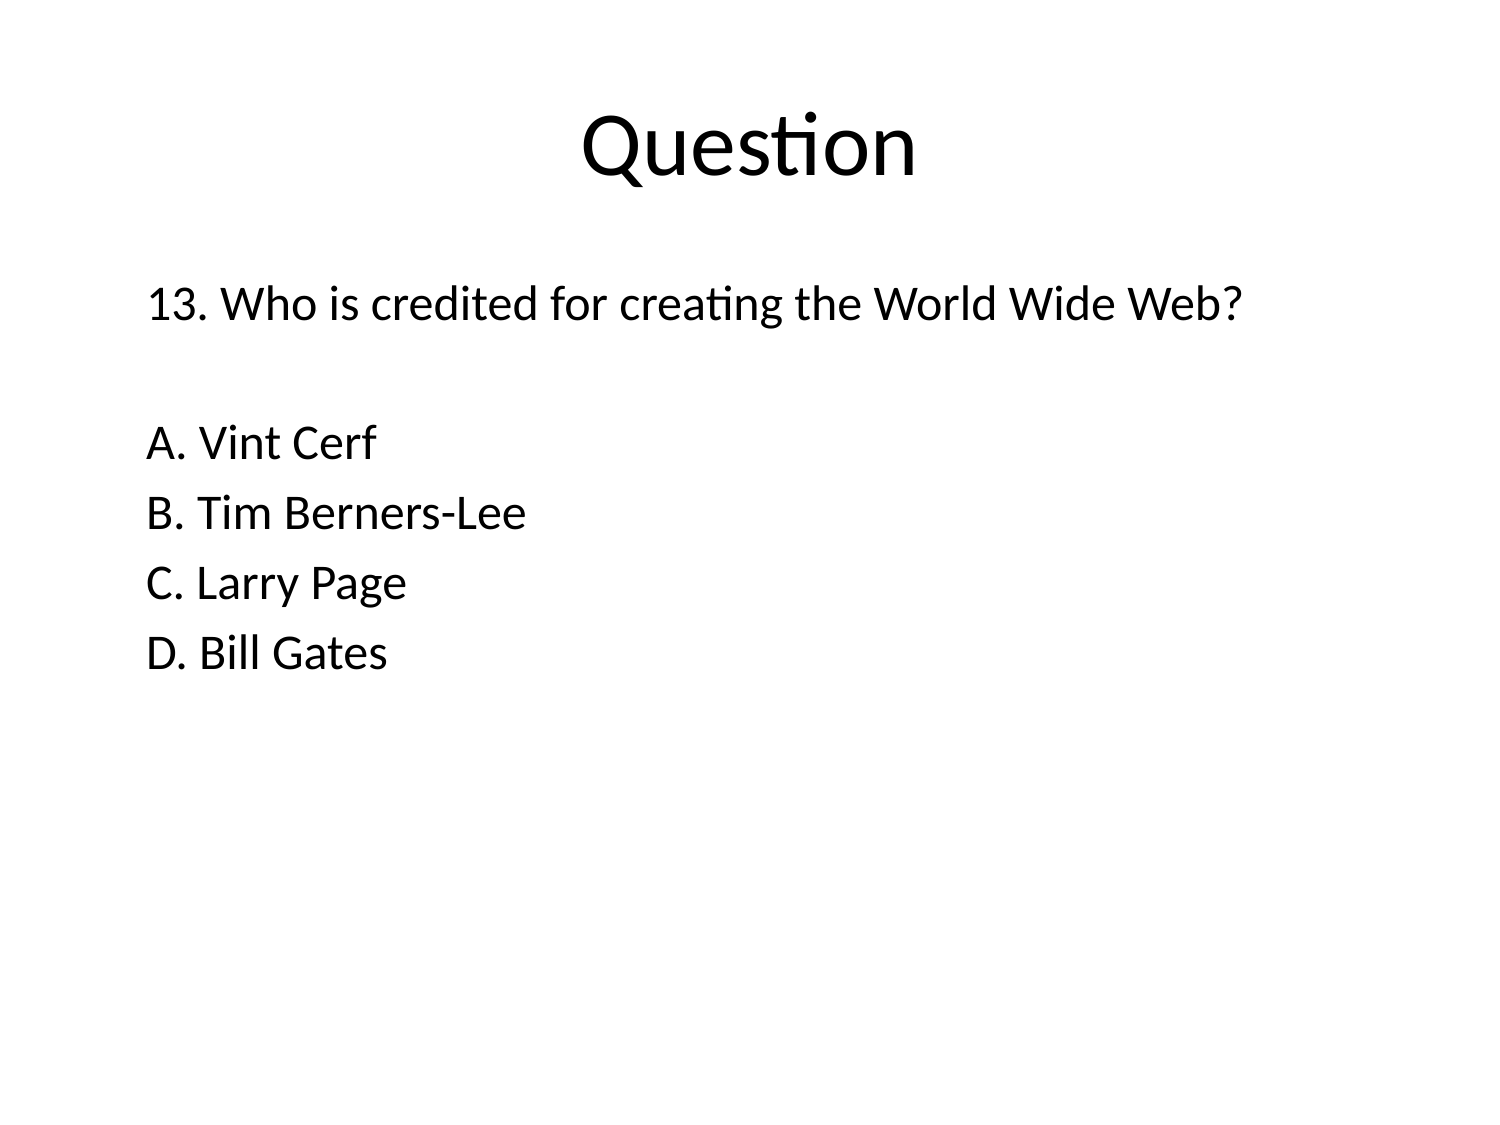

# Question
13. Who is credited for creating the World Wide Web?

A. Vint Cerf
B. Tim Berners-Lee
C. Larry Page
D. Bill Gates